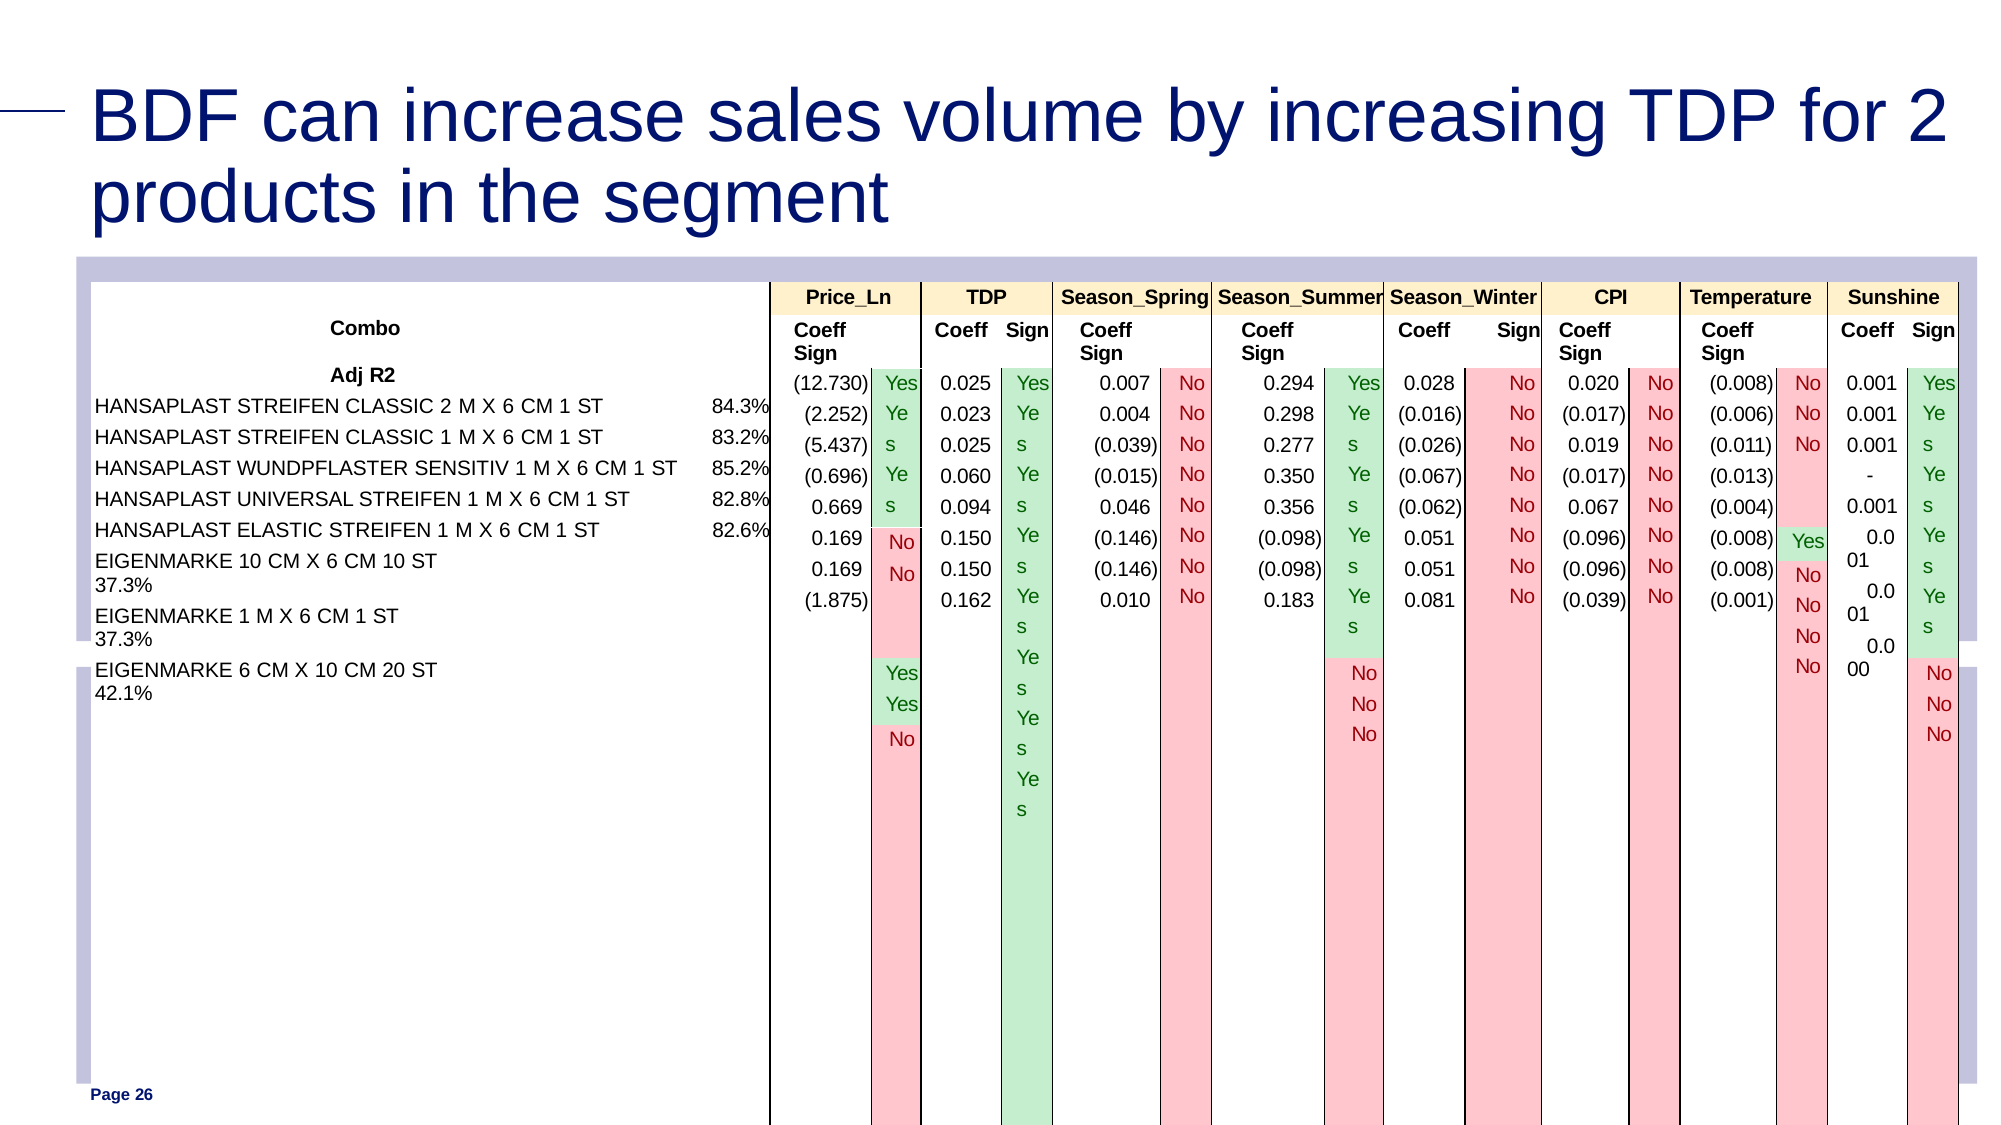

# BDF can increase sales volume by increasing TDP for 2 products in the segment

| Combo Adj R2 HANSAPLAST STREIFEN CLASSIC 2 M X 6 CM 1 ST 84.3% HANSAPLAST STREIFEN CLASSIC 1 M X 6 CM 1 ST 83.2% HANSAPLAST WUNDPFLASTER SENSITIV 1 M X 6 CM 1 ST 85.2% HANSAPLAST UNIVERSAL STREIFEN 1 M X 6 CM 1 ST 82.8% HANSAPLAST ELASTIC STREIFEN 1 M X 6 CM 1 ST 82.6% EIGENMARKE 10 CM X 6 CM 10 ST 37.3% EIGENMARKE 1 M X 6 CM 1 ST 37.3% EIGENMARKE 6 CM X 10 CM 20 ST 42.1% | Price\_Ln |  | TDP |  | Season\_Spring |  | Season\_Summer |  | Season\_Winter |  | CPI |  | Temperature |  | Sunshine |  |
| --- | --- | --- | --- | --- | --- | --- | --- | --- | --- | --- | --- | --- | --- | --- | --- | --- |
|  | Coeff Sign |  | Coeff Sign |  | Coeff Sign |  | Coeff Sign |  | Coeff Sign |  | Coeff Sign |  | Coeff Sign |  | Coeff Sign |  |
|  | (12.730) (2.252) (5.437) (0.696) 0.669 0.169 0.169 (1.875) | Yes Yes Yes | 0.025 0.023 0.025 0.060 0.094 0.150 0.150 0.162 | Yes Yes Yes Yes Yes Yes Yes Yes | 0.007 0.004 (0.039) (0.015) 0.046 (0.146) (0.146) 0.010 | No No No No No No No No | 0.294 0.298 0.277 0.350 0.356 (0.098) (0.098) 0.183 | Yes Yes Yes Yes Yes | 0.028 (0.016) (0.026) (0.067) (0.062) 0.051 0.051 0.081 | No No No No No No No No | 0.020 (0.017) 0.019 (0.017) 0.067 (0.096) (0.096) (0.039) | No No No No No No No No | (0.008) (0.006) (0.011) (0.013) (0.004) (0.008) (0.008) (0.001) | No No No | 0.001 0.001 0.001 - 0.001 0.001 0.001 0.000 | Yes Yes Yes Yes Yes |
|  |  | No No |  |  |  |  |  |  |  |  |  |  |  | Yes |  |  |
|  |  |  |  |  |  |  |  |  |  |  |  |  |  | No No No No |  |  |
|  |  | Yes Yes |  |  |  |  |  | No No No |  |  |  |  |  |  |  | No No No |
|  |  | No |  |  |  |  |  |  |  |  |  |  |  |  |  |  |

Fit Variables	Adj R2
Volume_Ln~Price_Ln	2.0%
Volume_Ln~TDP	74.1%
Volume_Ln~Price_Ln+TDP	75.4%
Volume_Ln~Price_Ln+TDP+Season	83.6%
Volume_Ln ~ Price_Ln + TDP + Season + CPI	83.6%
Volume_Ln ~ Price_Ln + TDP + Season + CPI + Temperature	83.7% Volume_Ln ~ Price_Ln + TDP + Season + CPI + Temperature + Sunshine	84.3%

TDP explains most of the variation in volume for Hansaplast products.
HANSAPLAST ELASTIC STREIFEN 1 M X 6 CM 1 ST and HANSAPLAST
UNIVERSAL STREIFEN 1 M X 6 CM 1 ST have better TDP coefficients
i.e. additional sales can be obtained by increasing TDP
Demand for private labels, the main competition, is only partially explained by price and TDP
Summer season along with sunshine duration positively infuences demand from customers

Page 26